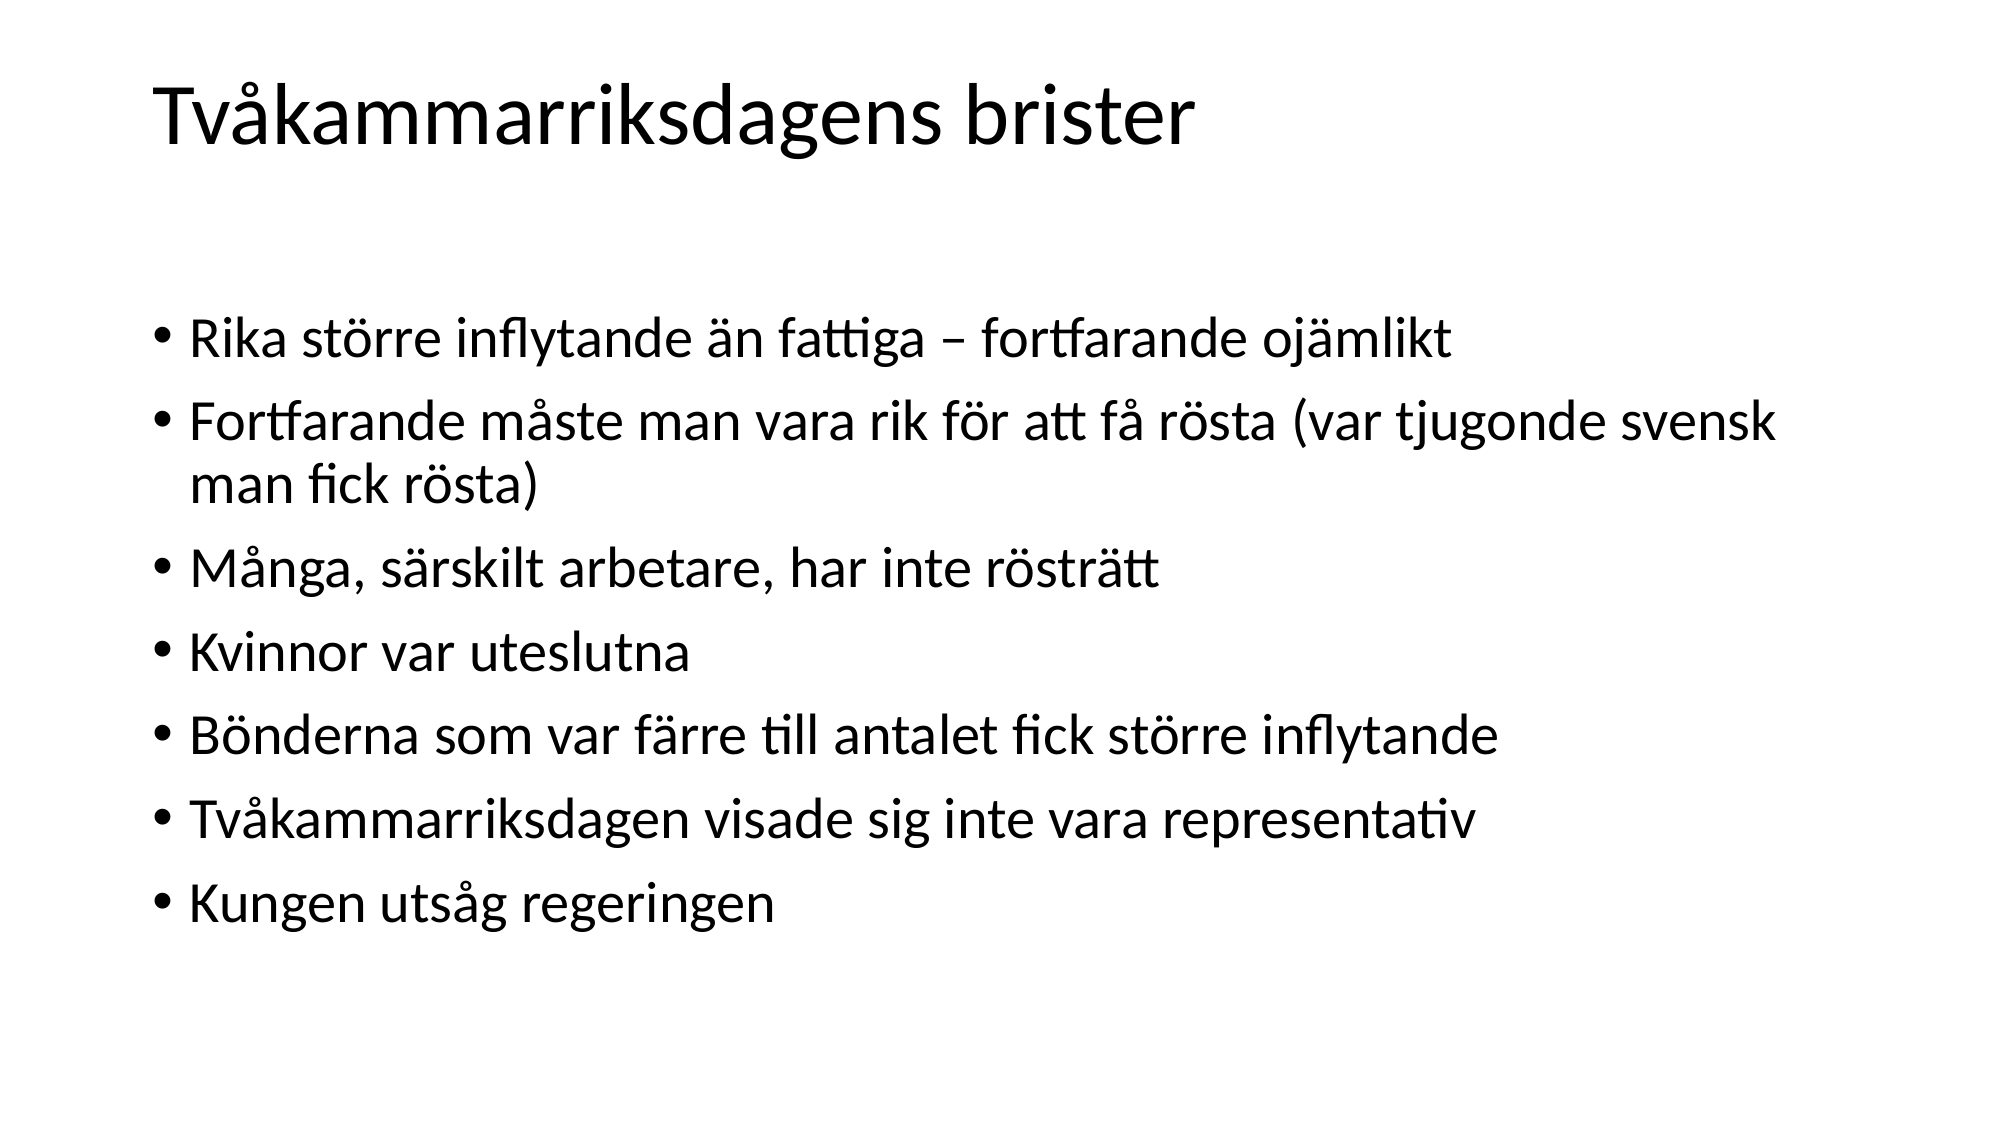

# Tvåkammarriksdagens brister
Rika större inflytande än fattiga – fortfarande ojämlikt
Fortfarande måste man vara rik för att få rösta (var tjugonde svensk man fick rösta)
Många, särskilt arbetare, har inte rösträtt
Kvinnor var uteslutna
Bönderna som var färre till antalet fick större inflytande
Tvåkammarriksdagen visade sig inte vara representativ
Kungen utsåg regeringen